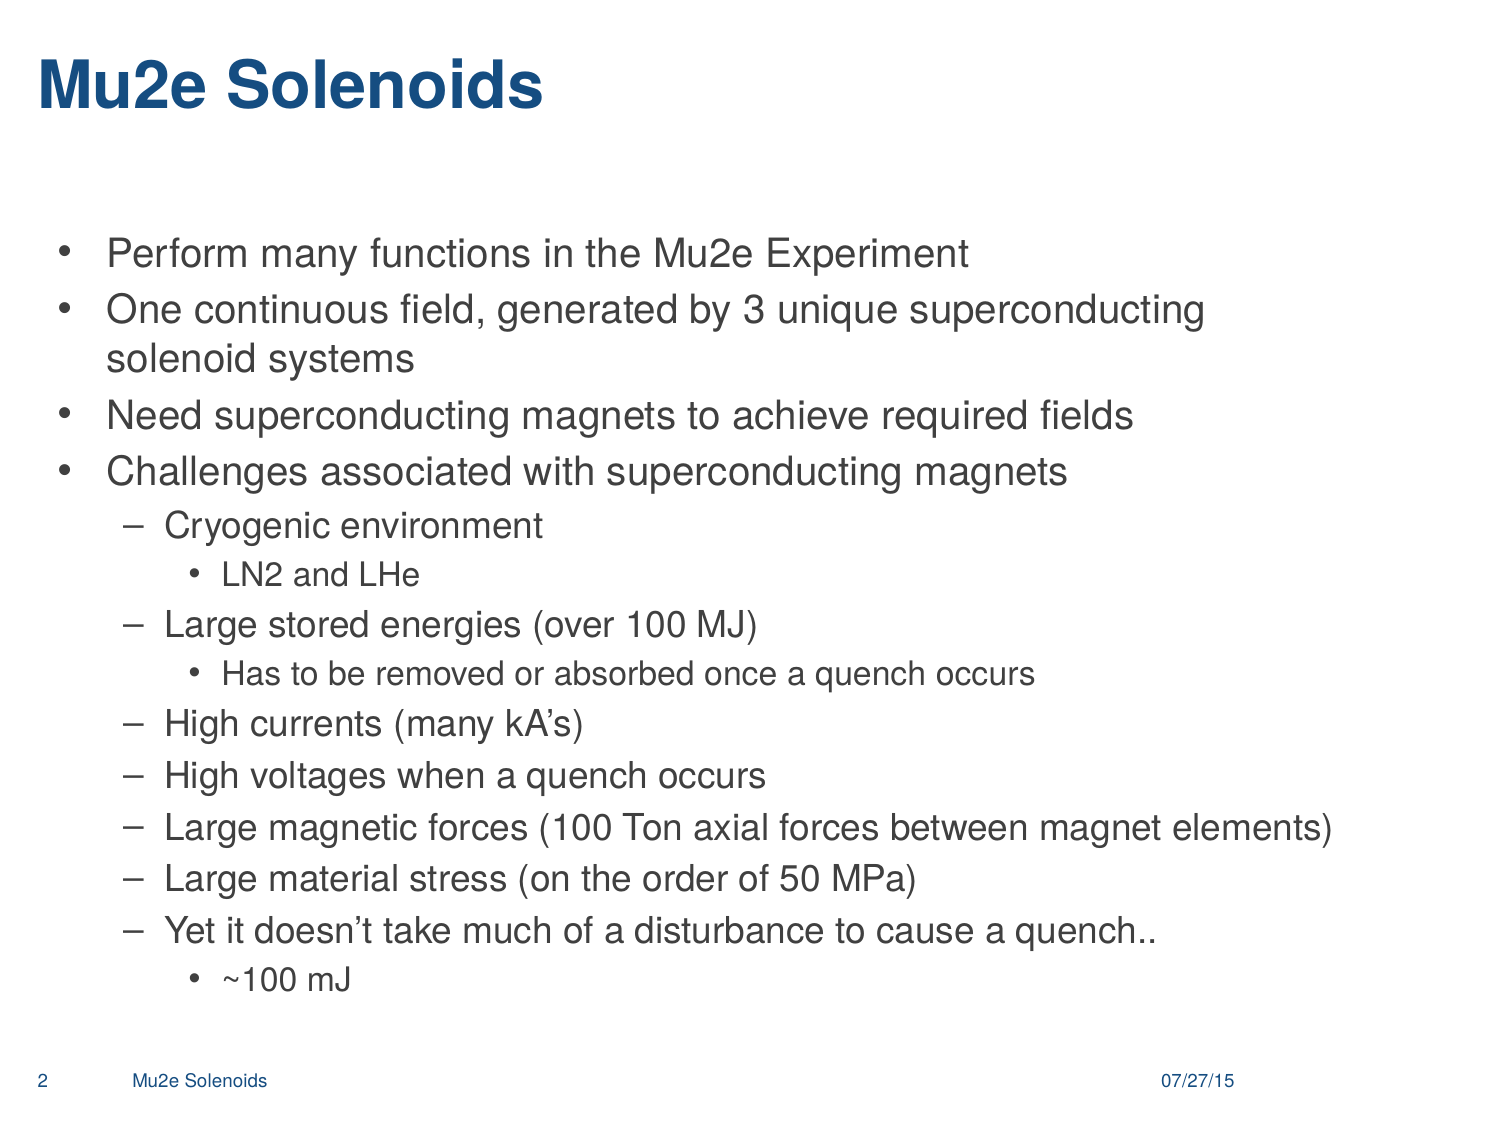

# Mu2e Solenoids
Perform many functions in the Mu2e Experiment
One continuous field, generated by 3 unique superconducting solenoid systems
Need superconducting magnets to achieve required fields
Challenges associated with superconducting magnets
Cryogenic environment
LN2 and LHe
Large stored energies (over 100 MJ)
Has to be removed or absorbed once a quench occurs
High currents (many kA’s)
High voltages when a quench occurs
Large magnetic forces (100 Ton axial forces between magnet elements)
Large material stress (on the order of 50 MPa)
Yet it doesn’t take much of a disturbance to cause a quench..
~100 mJ

2
Mu2e Solenoids
07/27/15